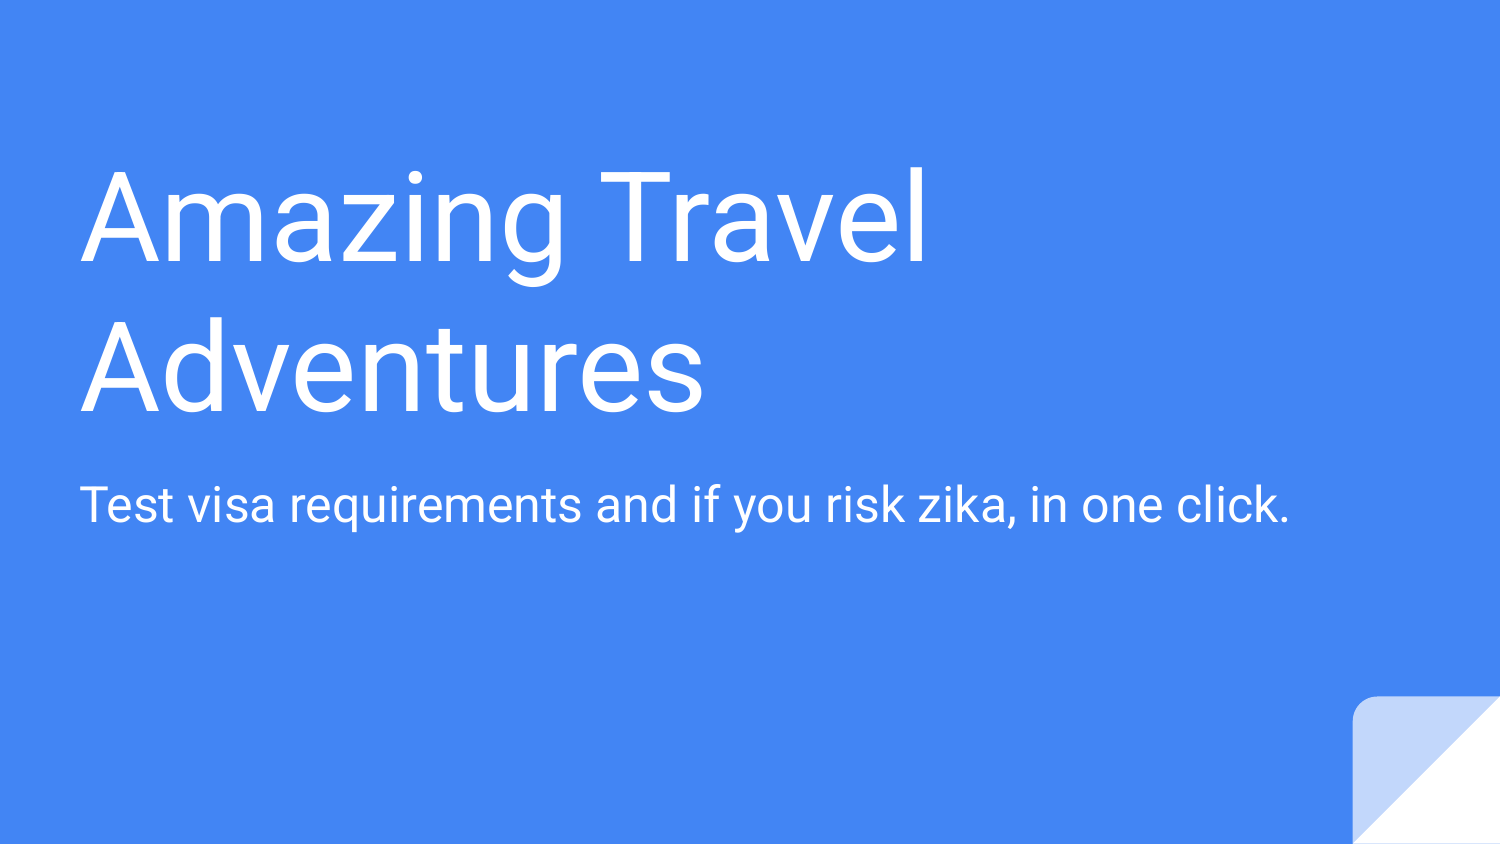

# Amazing Travel Adventures
Test visa requirements and if you risk zika, in one click.